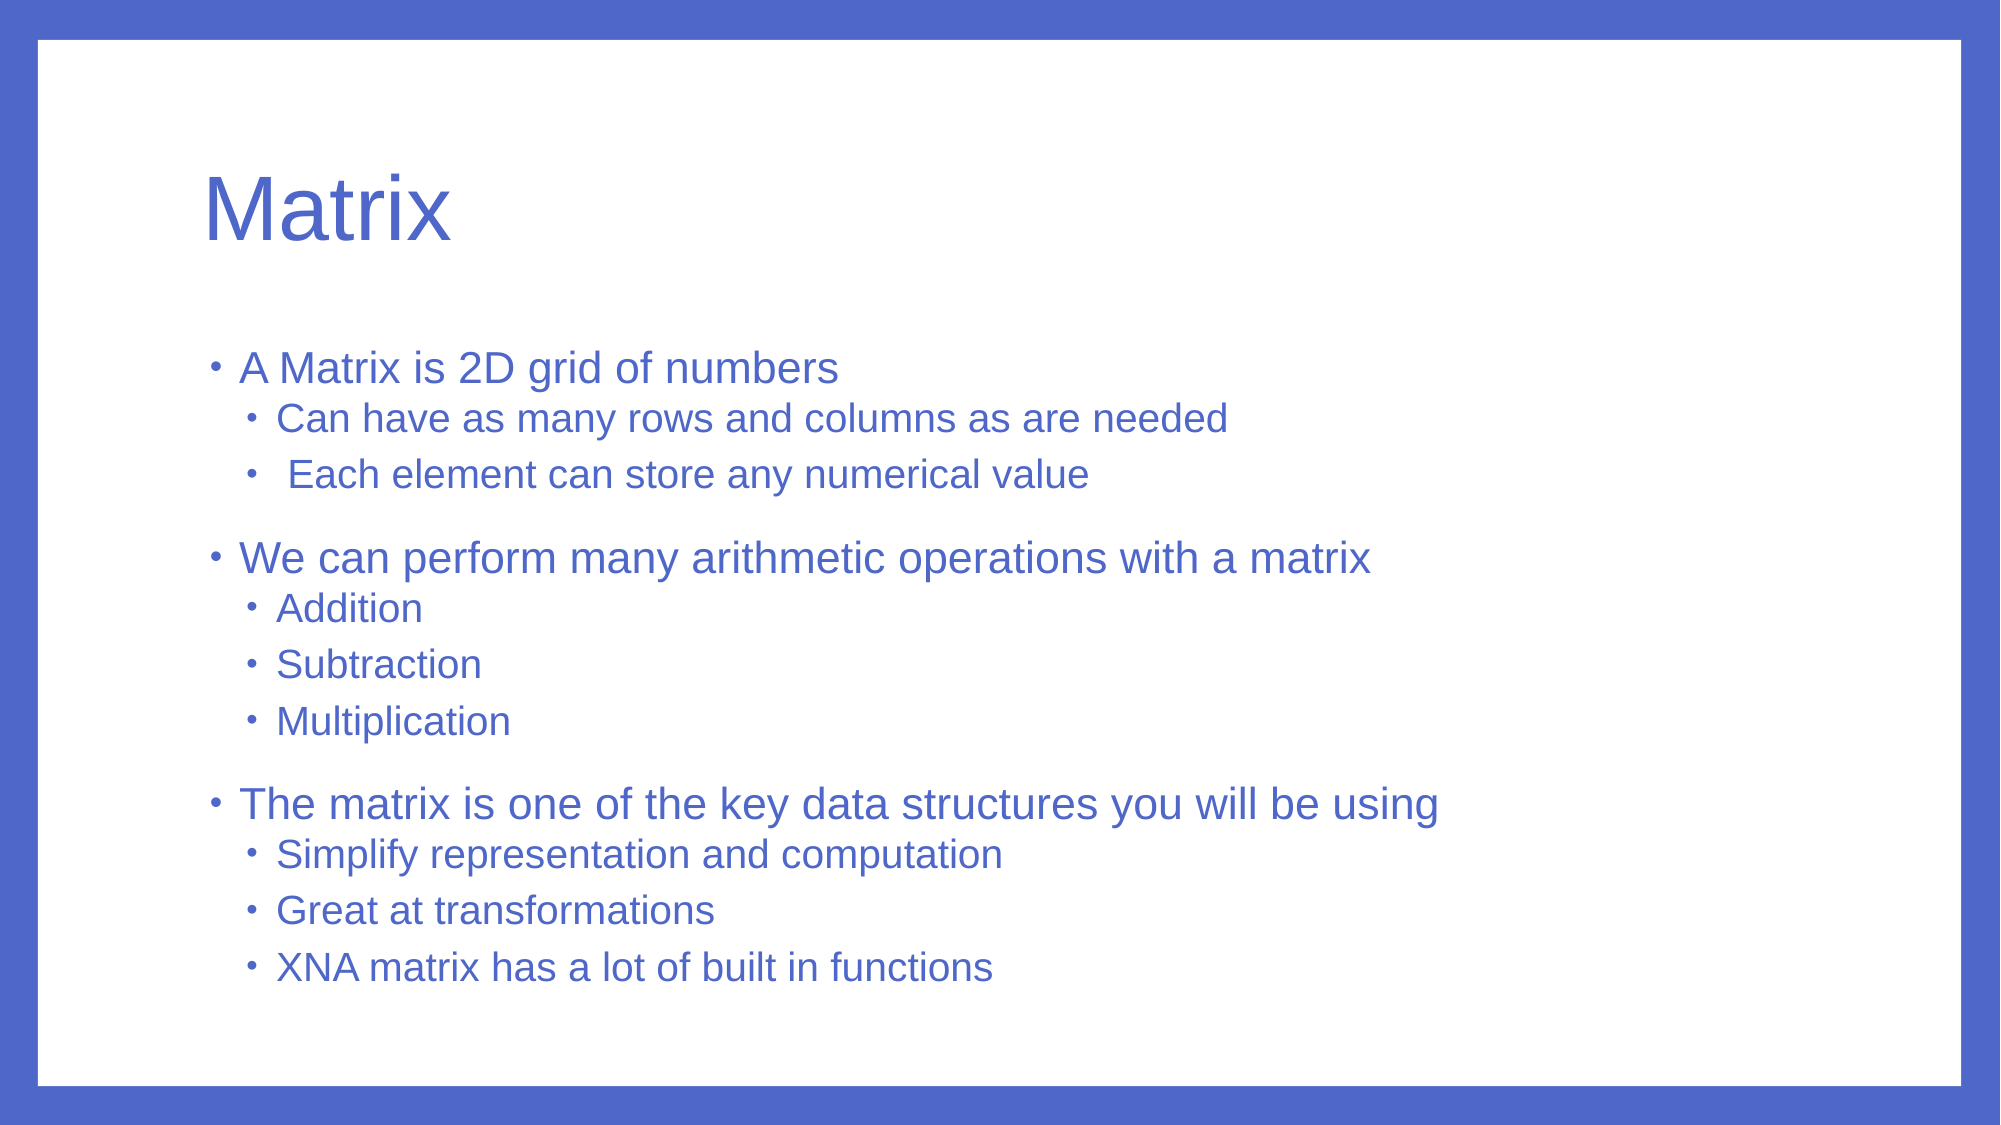

# Matrix
A Matrix is 2D grid of numbers
Can have as many rows and columns as are needed
 Each element can store any numerical value
We can perform many arithmetic operations with a matrix
Addition
Subtraction
Multiplication
The matrix is one of the key data structures you will be using
Simplify representation and computation
Great at transformations
XNA matrix has a lot of built in functions